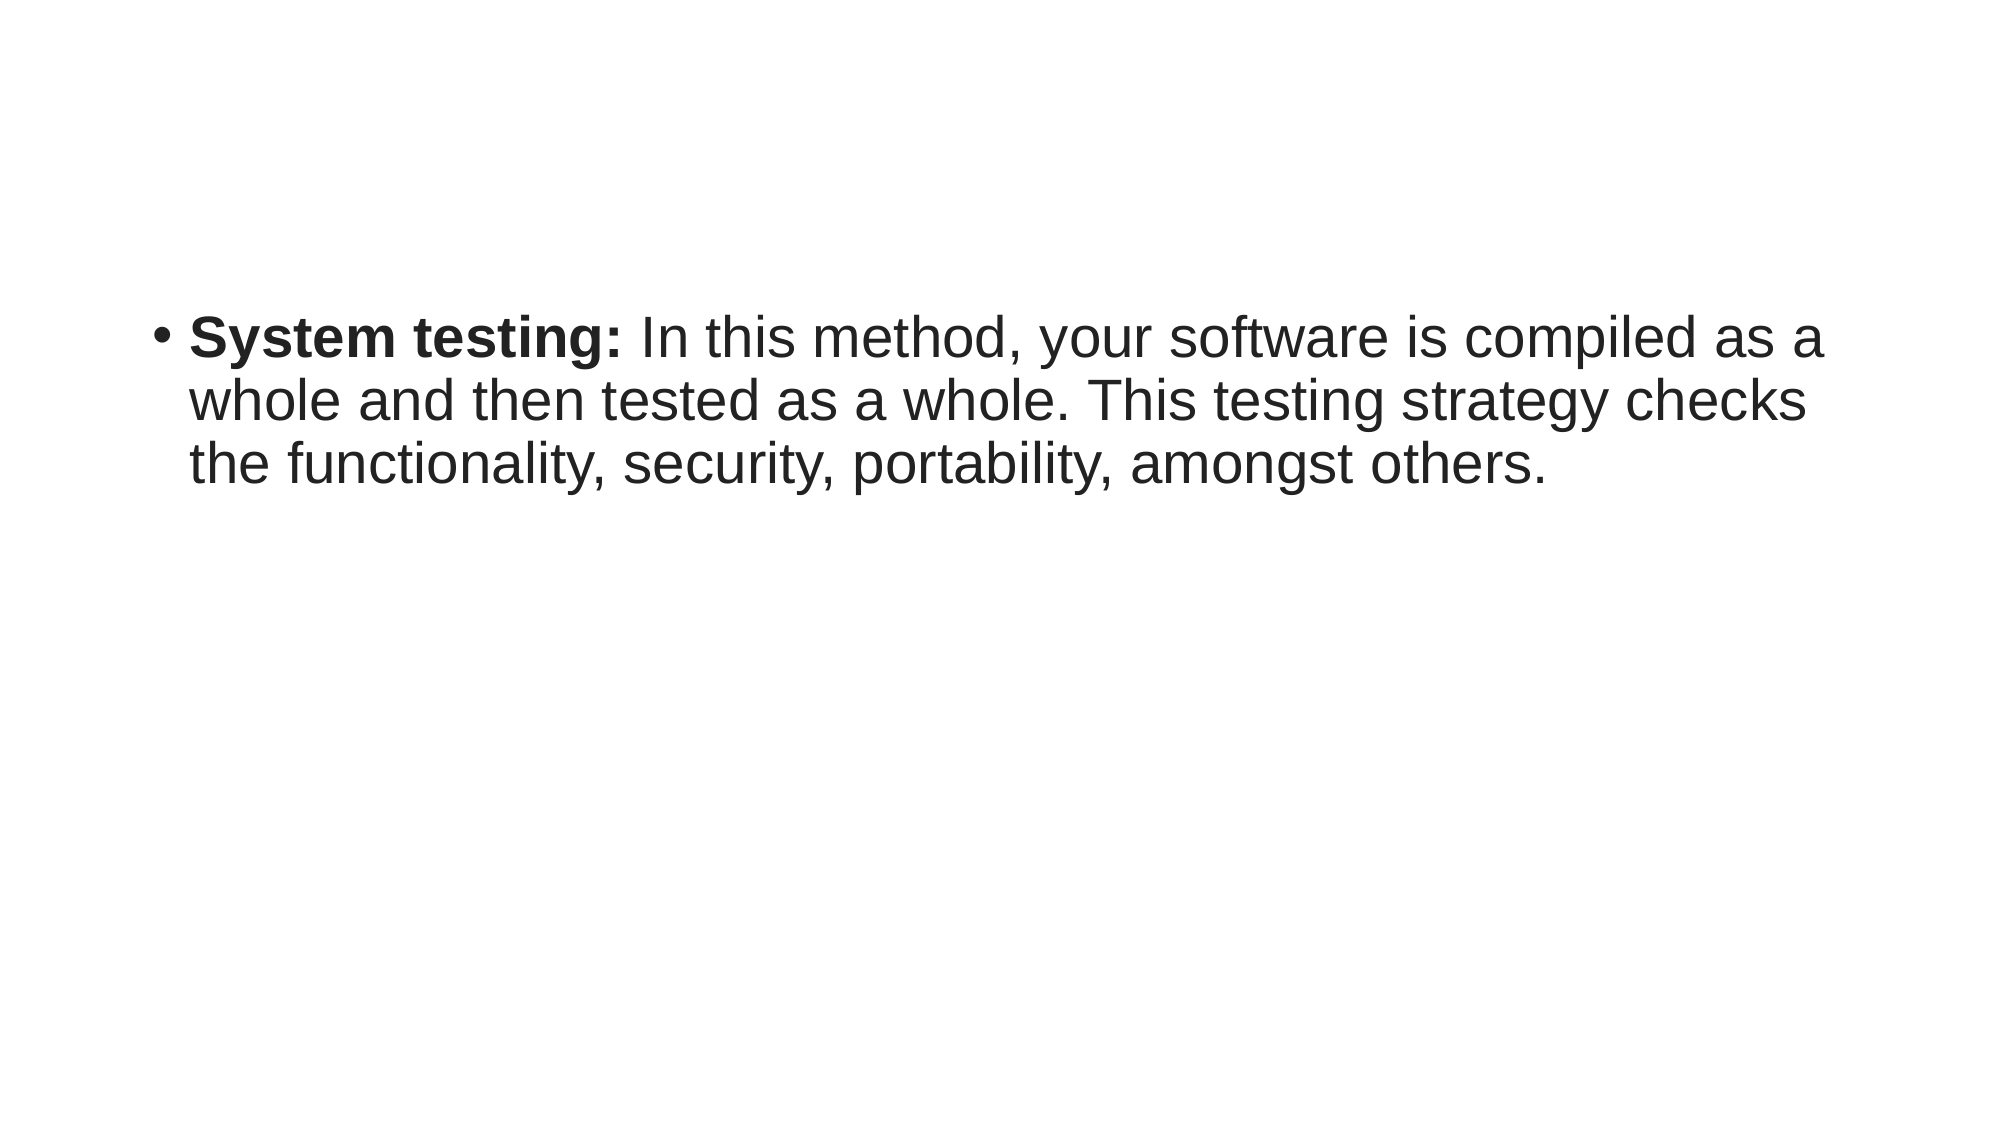

#
System testing: In this method, your software is compiled as a whole and then tested as a whole. This testing strategy checks the functionality, security, portability, amongst others.